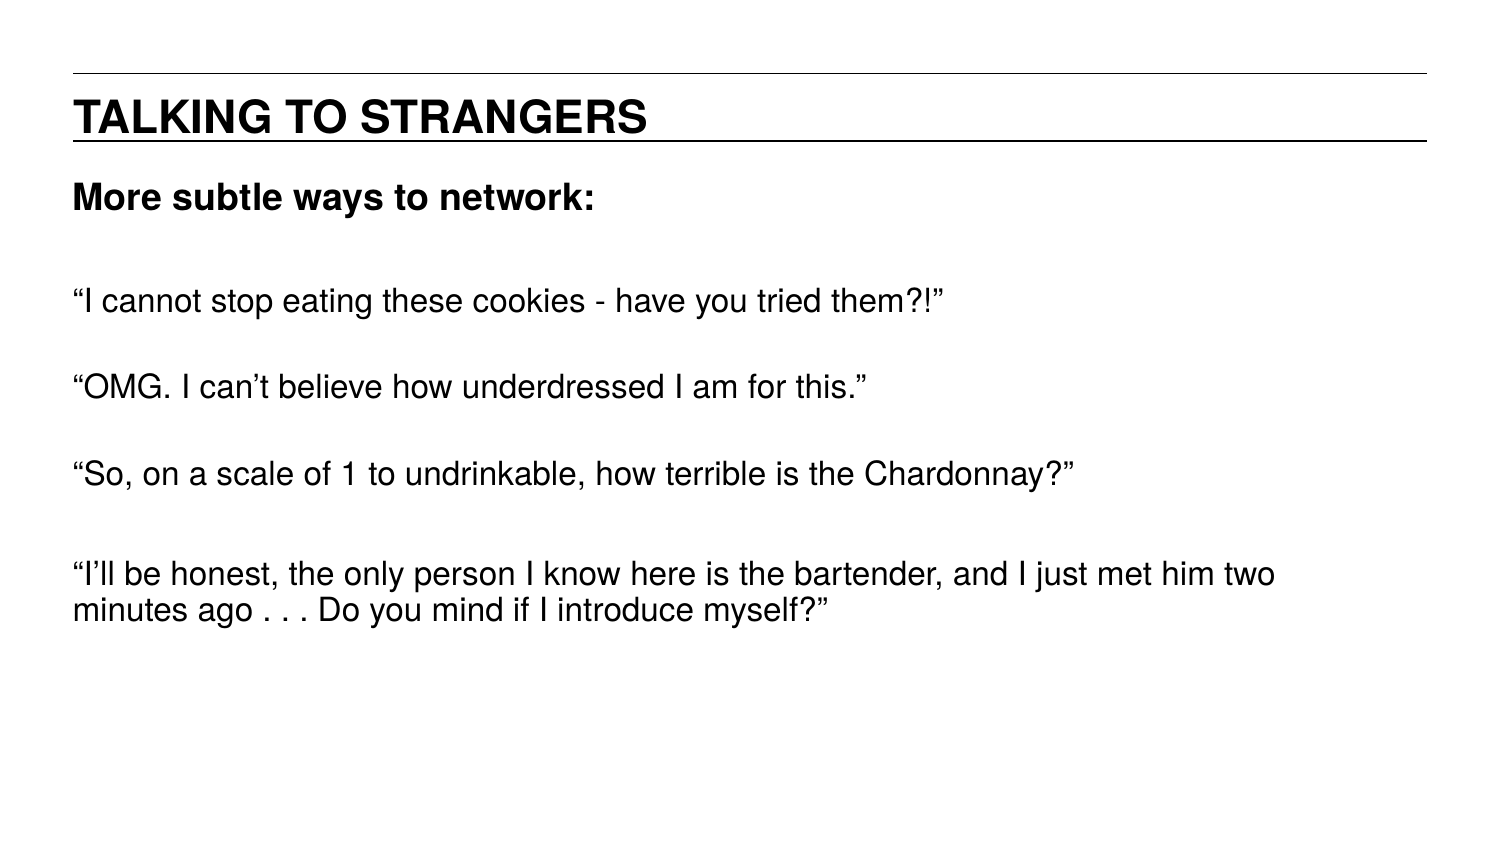

TALKING TO STRANGERS
More subtle ways to network:
“I cannot stop eating these cookies - have you tried them?!”
“OMG. I can’t believe how underdressed I am for this.”
“So, on a scale of 1 to undrinkable, how terrible is the Chardonnay?”

“I’ll be honest, the only person I know here is the bartender, and I just met him two minutes ago . . . Do you mind if I introduce myself?”